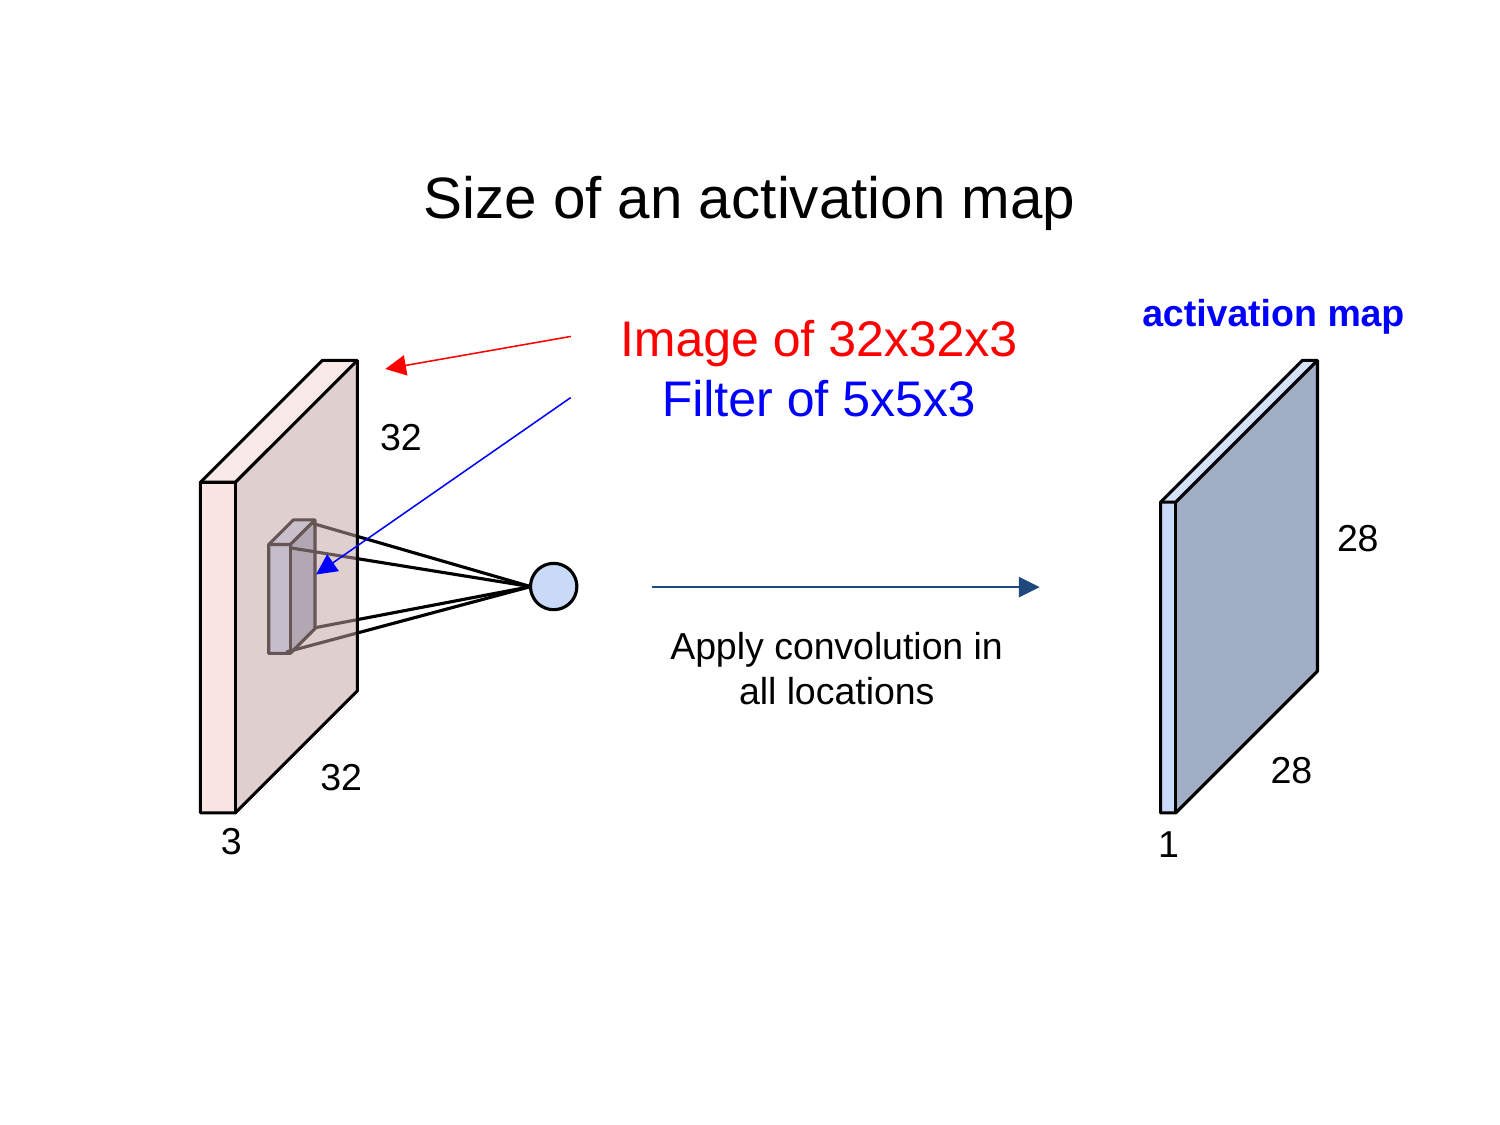

Size of an activation map
activation map
Image of 32x32x3
Filter of 5x5x3

32
28

Apply convolution in all locations
28
32
3
1